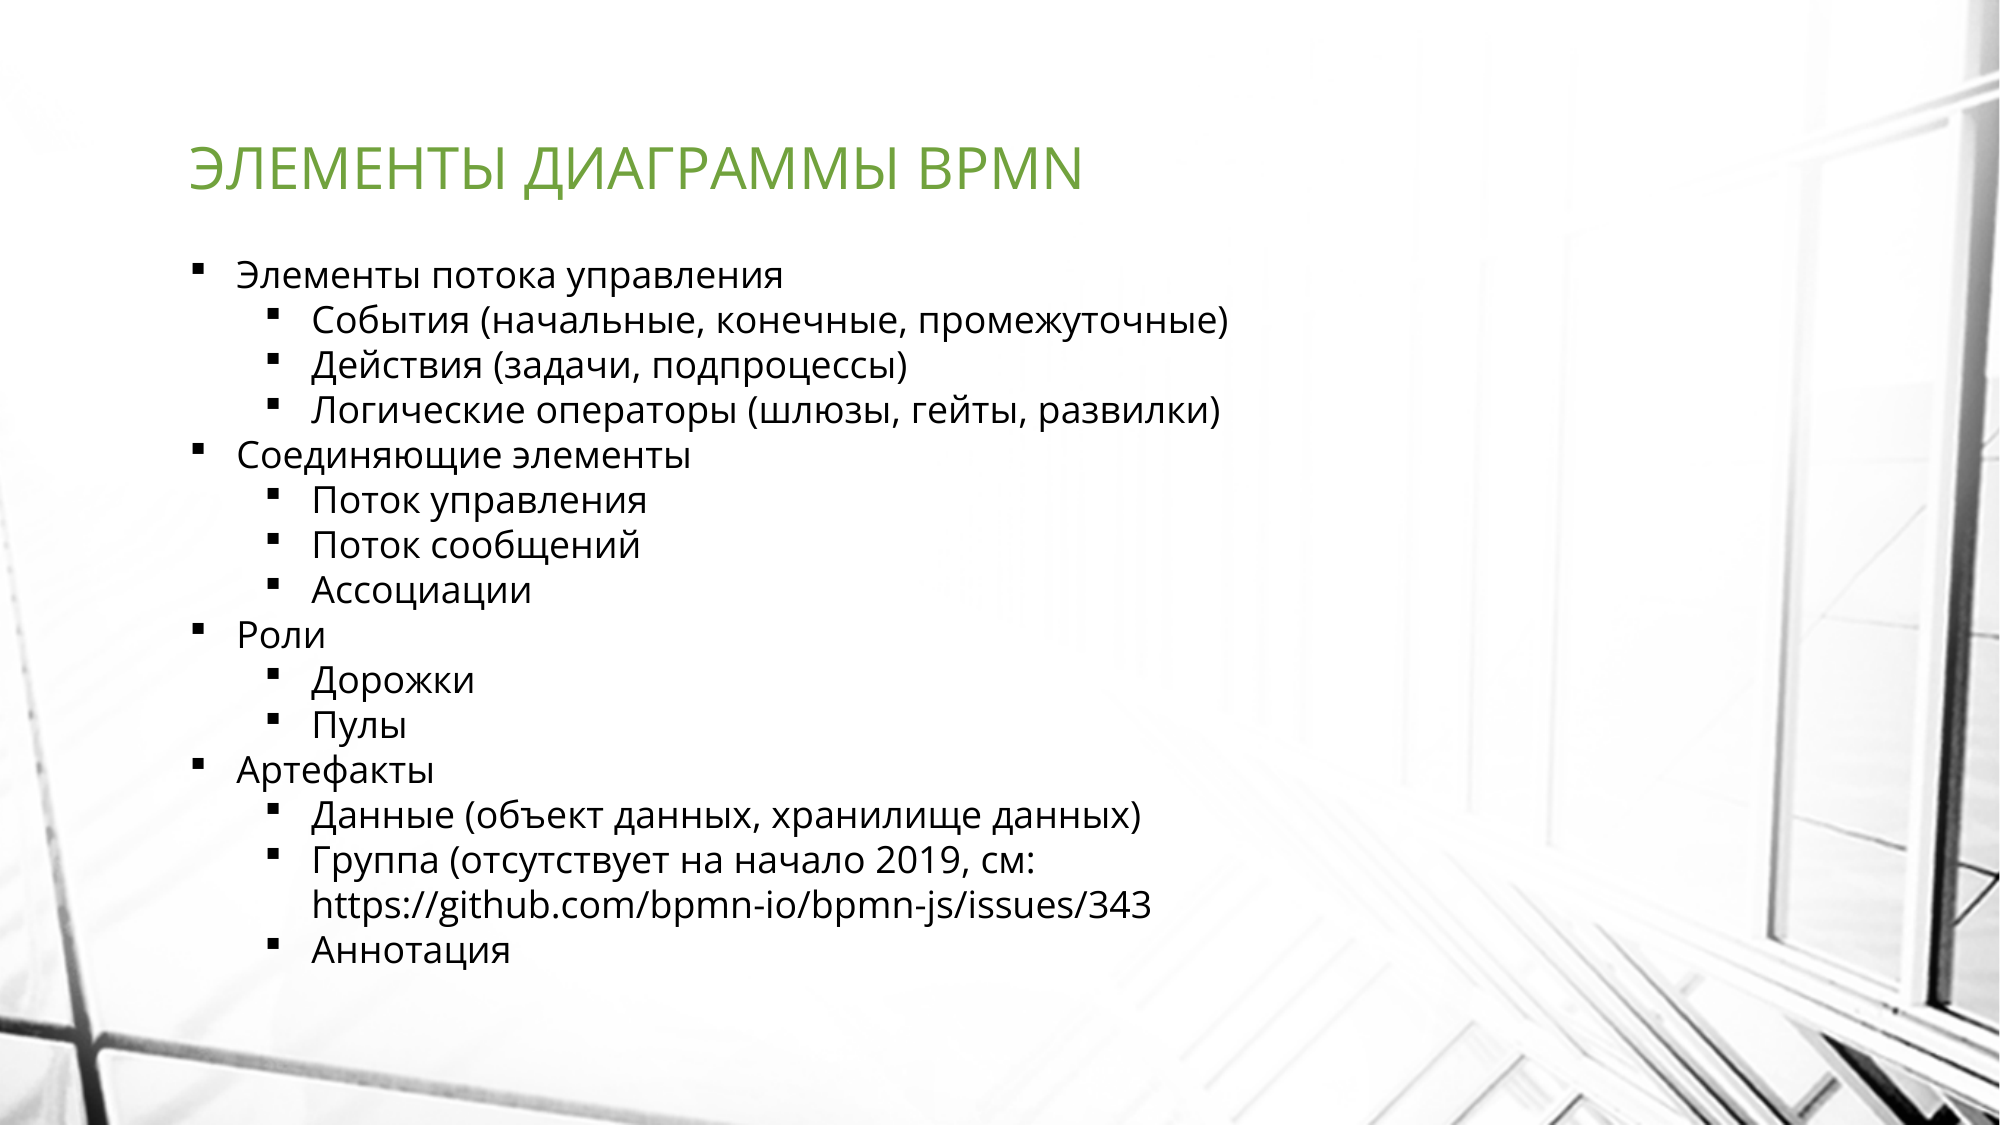

# ЭЛЕМЕНТЫ ДИАГРАММЫ BPMN
Элементы потока управления
События (начальные, конечные, промежуточные)
Действия (задачи, подпроцессы)
Логические операторы (шлюзы, гейты, развилки)
Соединяющие элементы
Поток управления
Поток сообщений
Ассоциации
Роли
Дорожки
Пулы
Артефакты
Данные (объект данных, хранилище данных)
Группа (отсутствует на начало 2019, см: https://github.com/bpmn-io/bpmn-js/issues/343
Аннотация